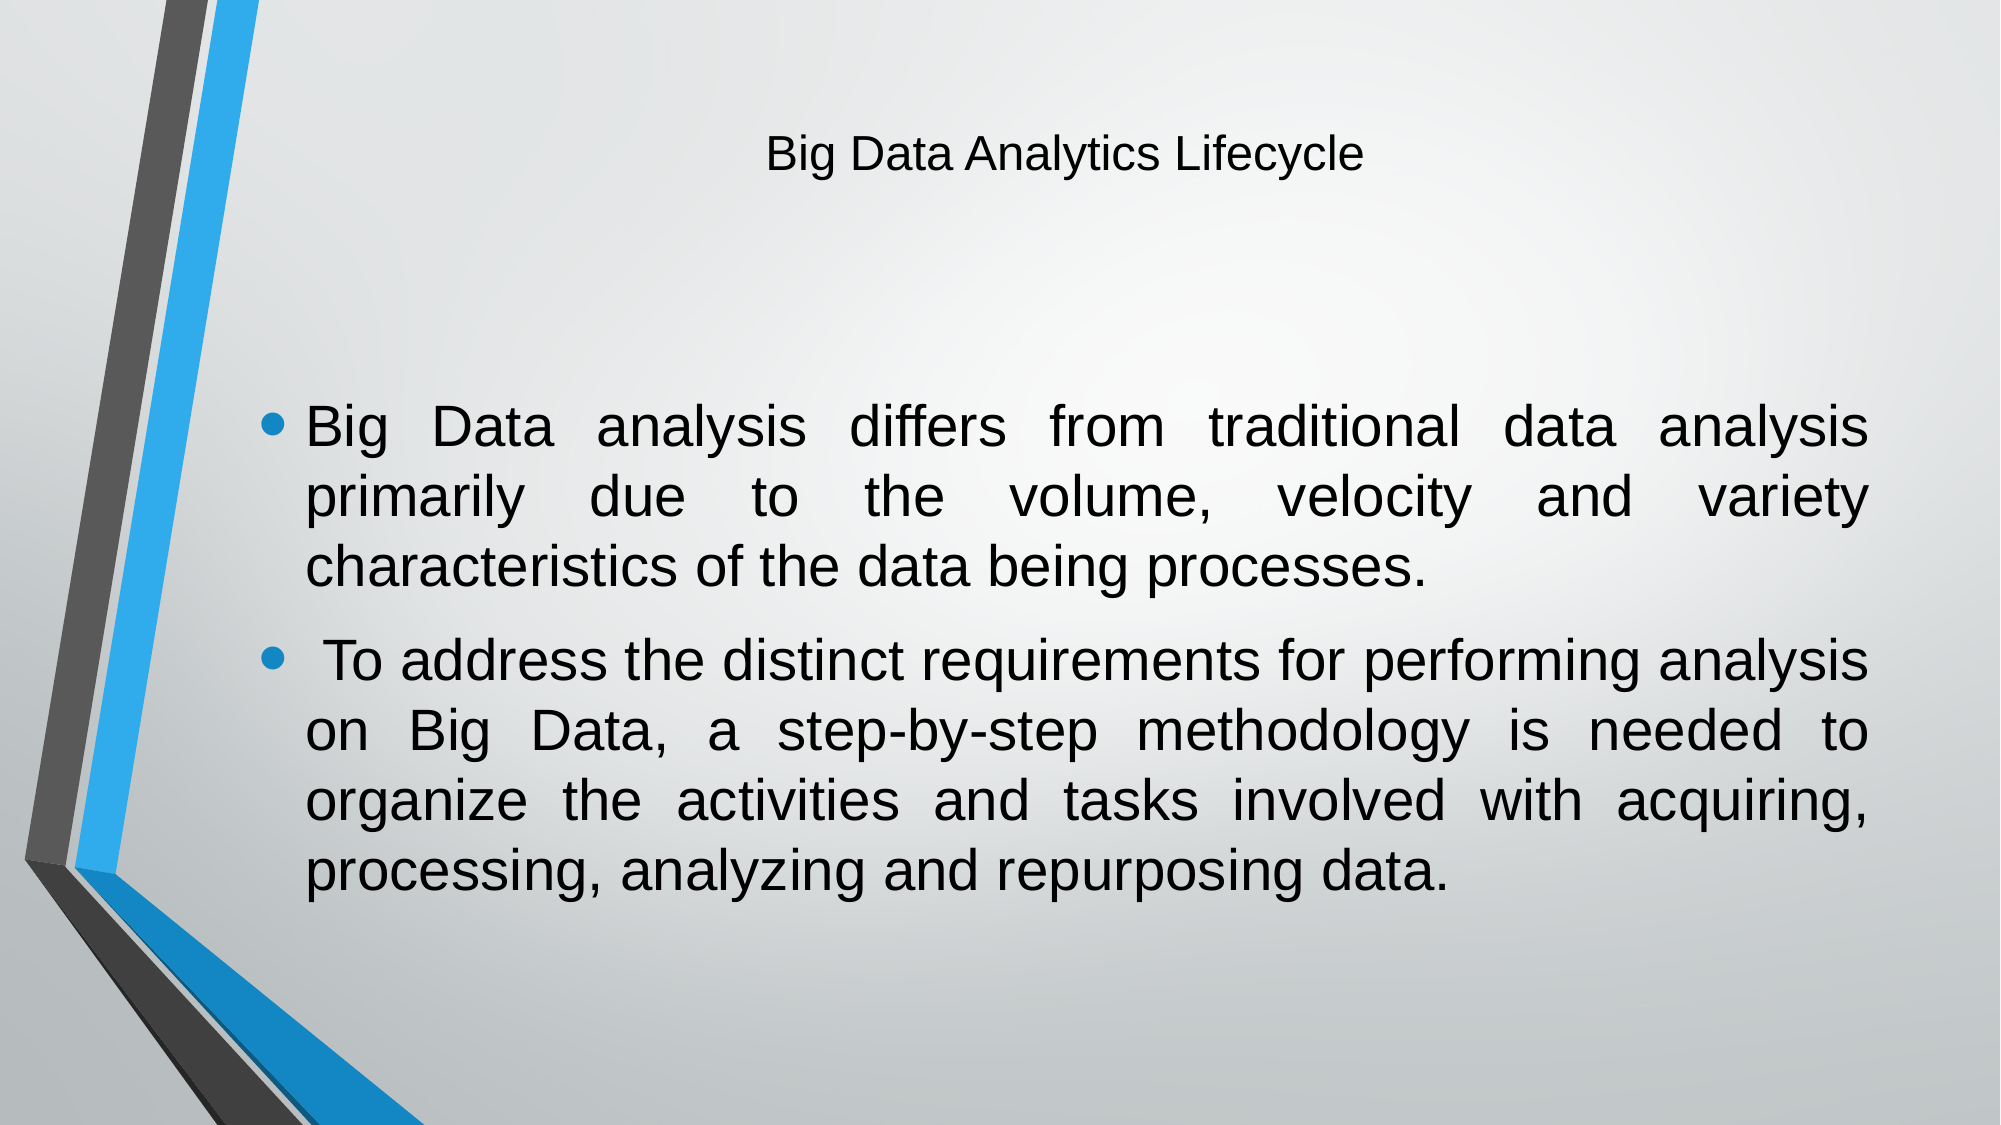

# Big Data Analytics Lifecycle
Big Data analysis differs from traditional data analysis primarily due to the volume, velocity and variety characteristics of the data being processes.
 To address the distinct requirements for performing analysis on Big Data, a step-by-step methodology is needed to organize the activities and tasks involved with acquiring, processing, analyzing and repurposing data.